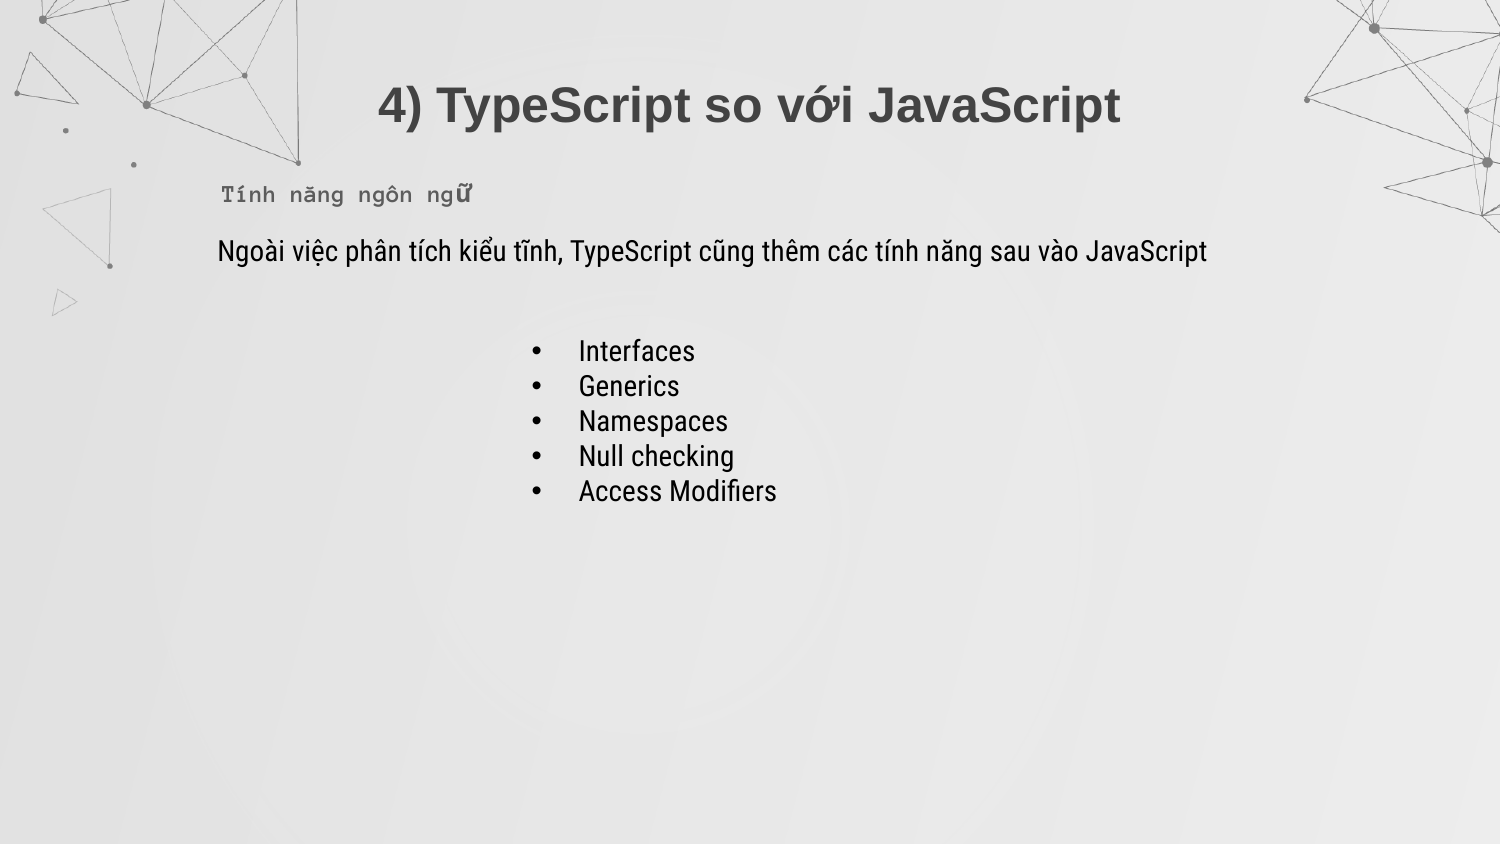

# 4) TypeScript so với JavaScript
Tính năng ngôn ngữ
Ngoài việc phân tích kiểu tĩnh, TypeScript cũng thêm các tính năng sau vào JavaScript

Interfaces
Generics
Namespaces
Null checking
Access Modifiers